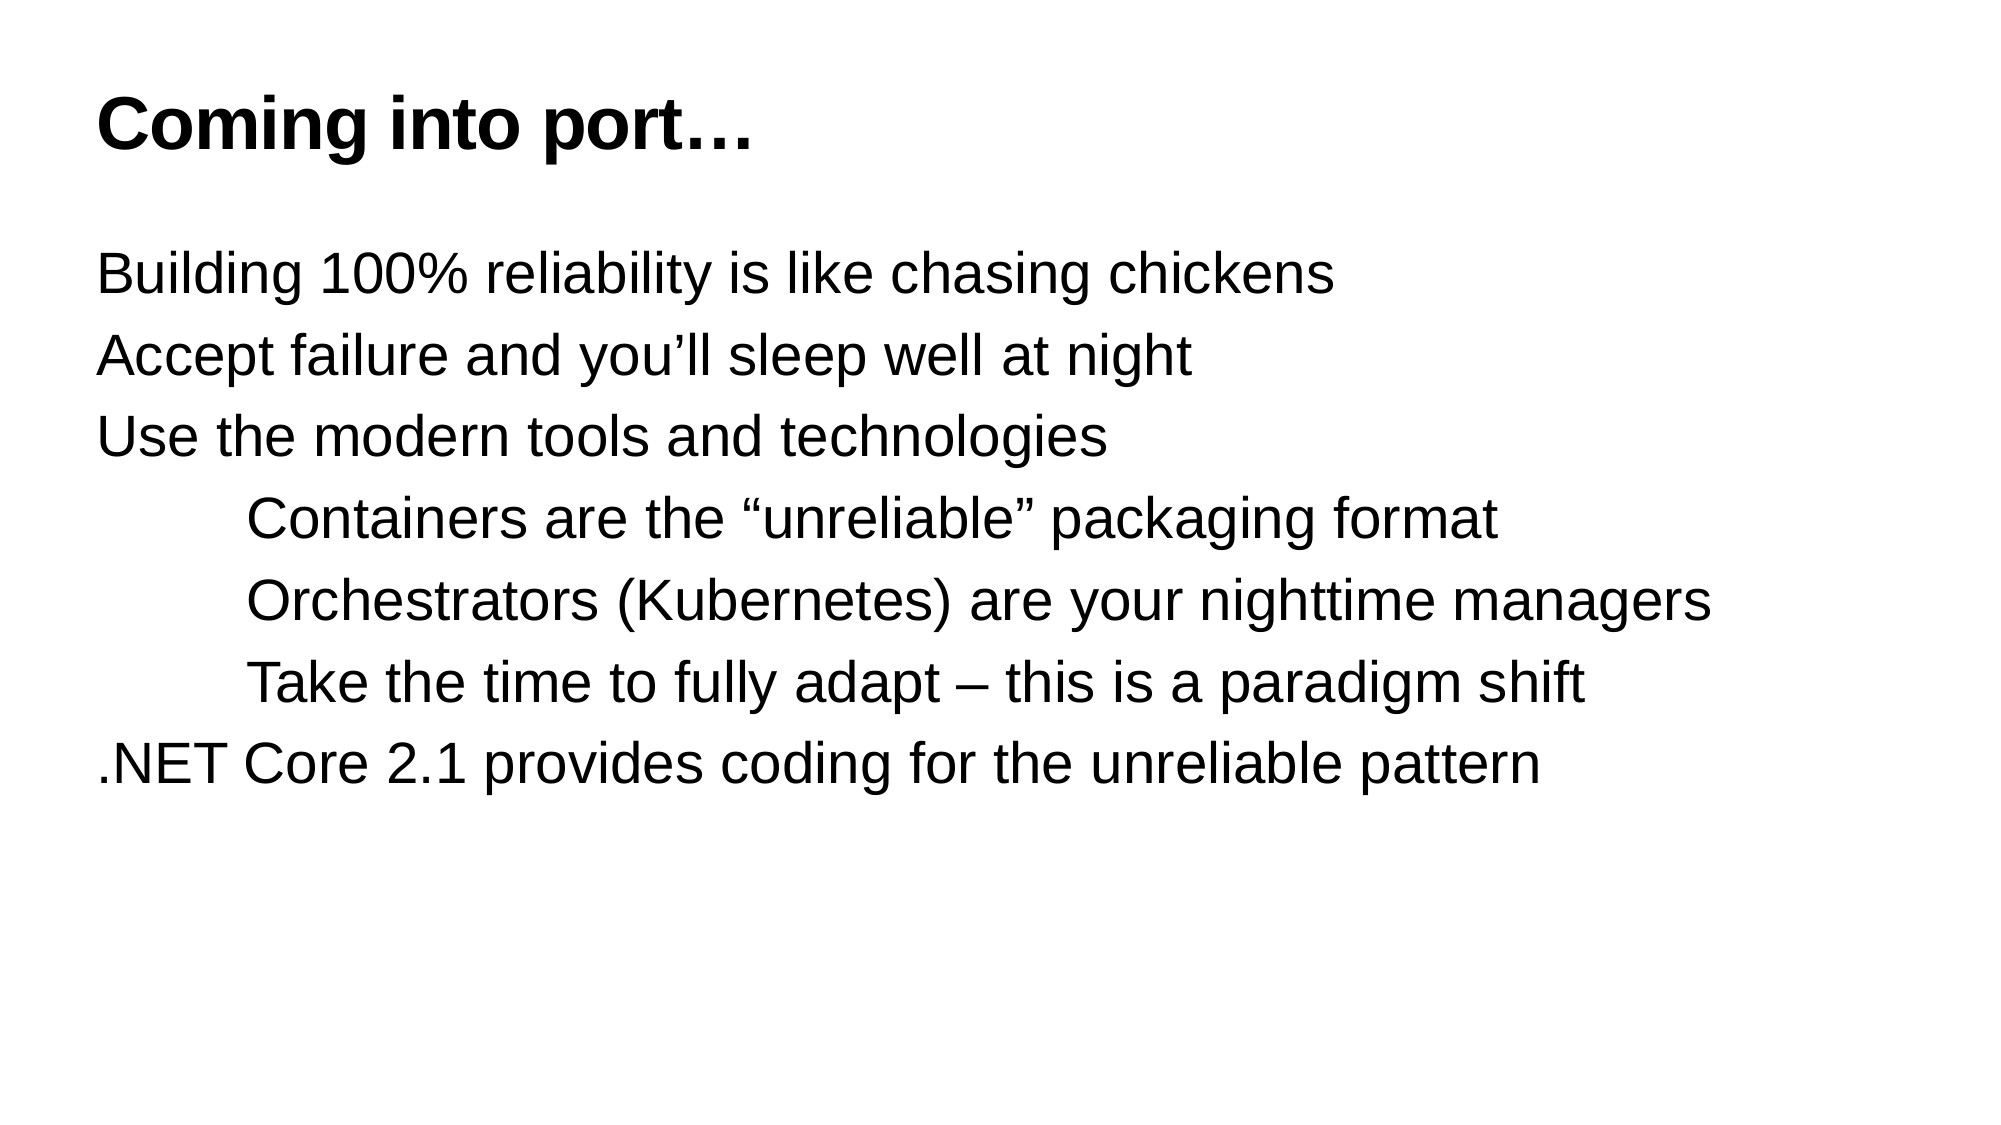

# Coming into port…
Building 100% reliability is like chasing chickens
Accept failure and you’ll sleep well at night
Use the modern tools and technologies
	Containers are the “unreliable” packaging format
	Orchestrators (Kubernetes) are your nighttime managers
	Take the time to fully adapt – this is a paradigm shift
.NET Core 2.1 provides coding for the unreliable pattern